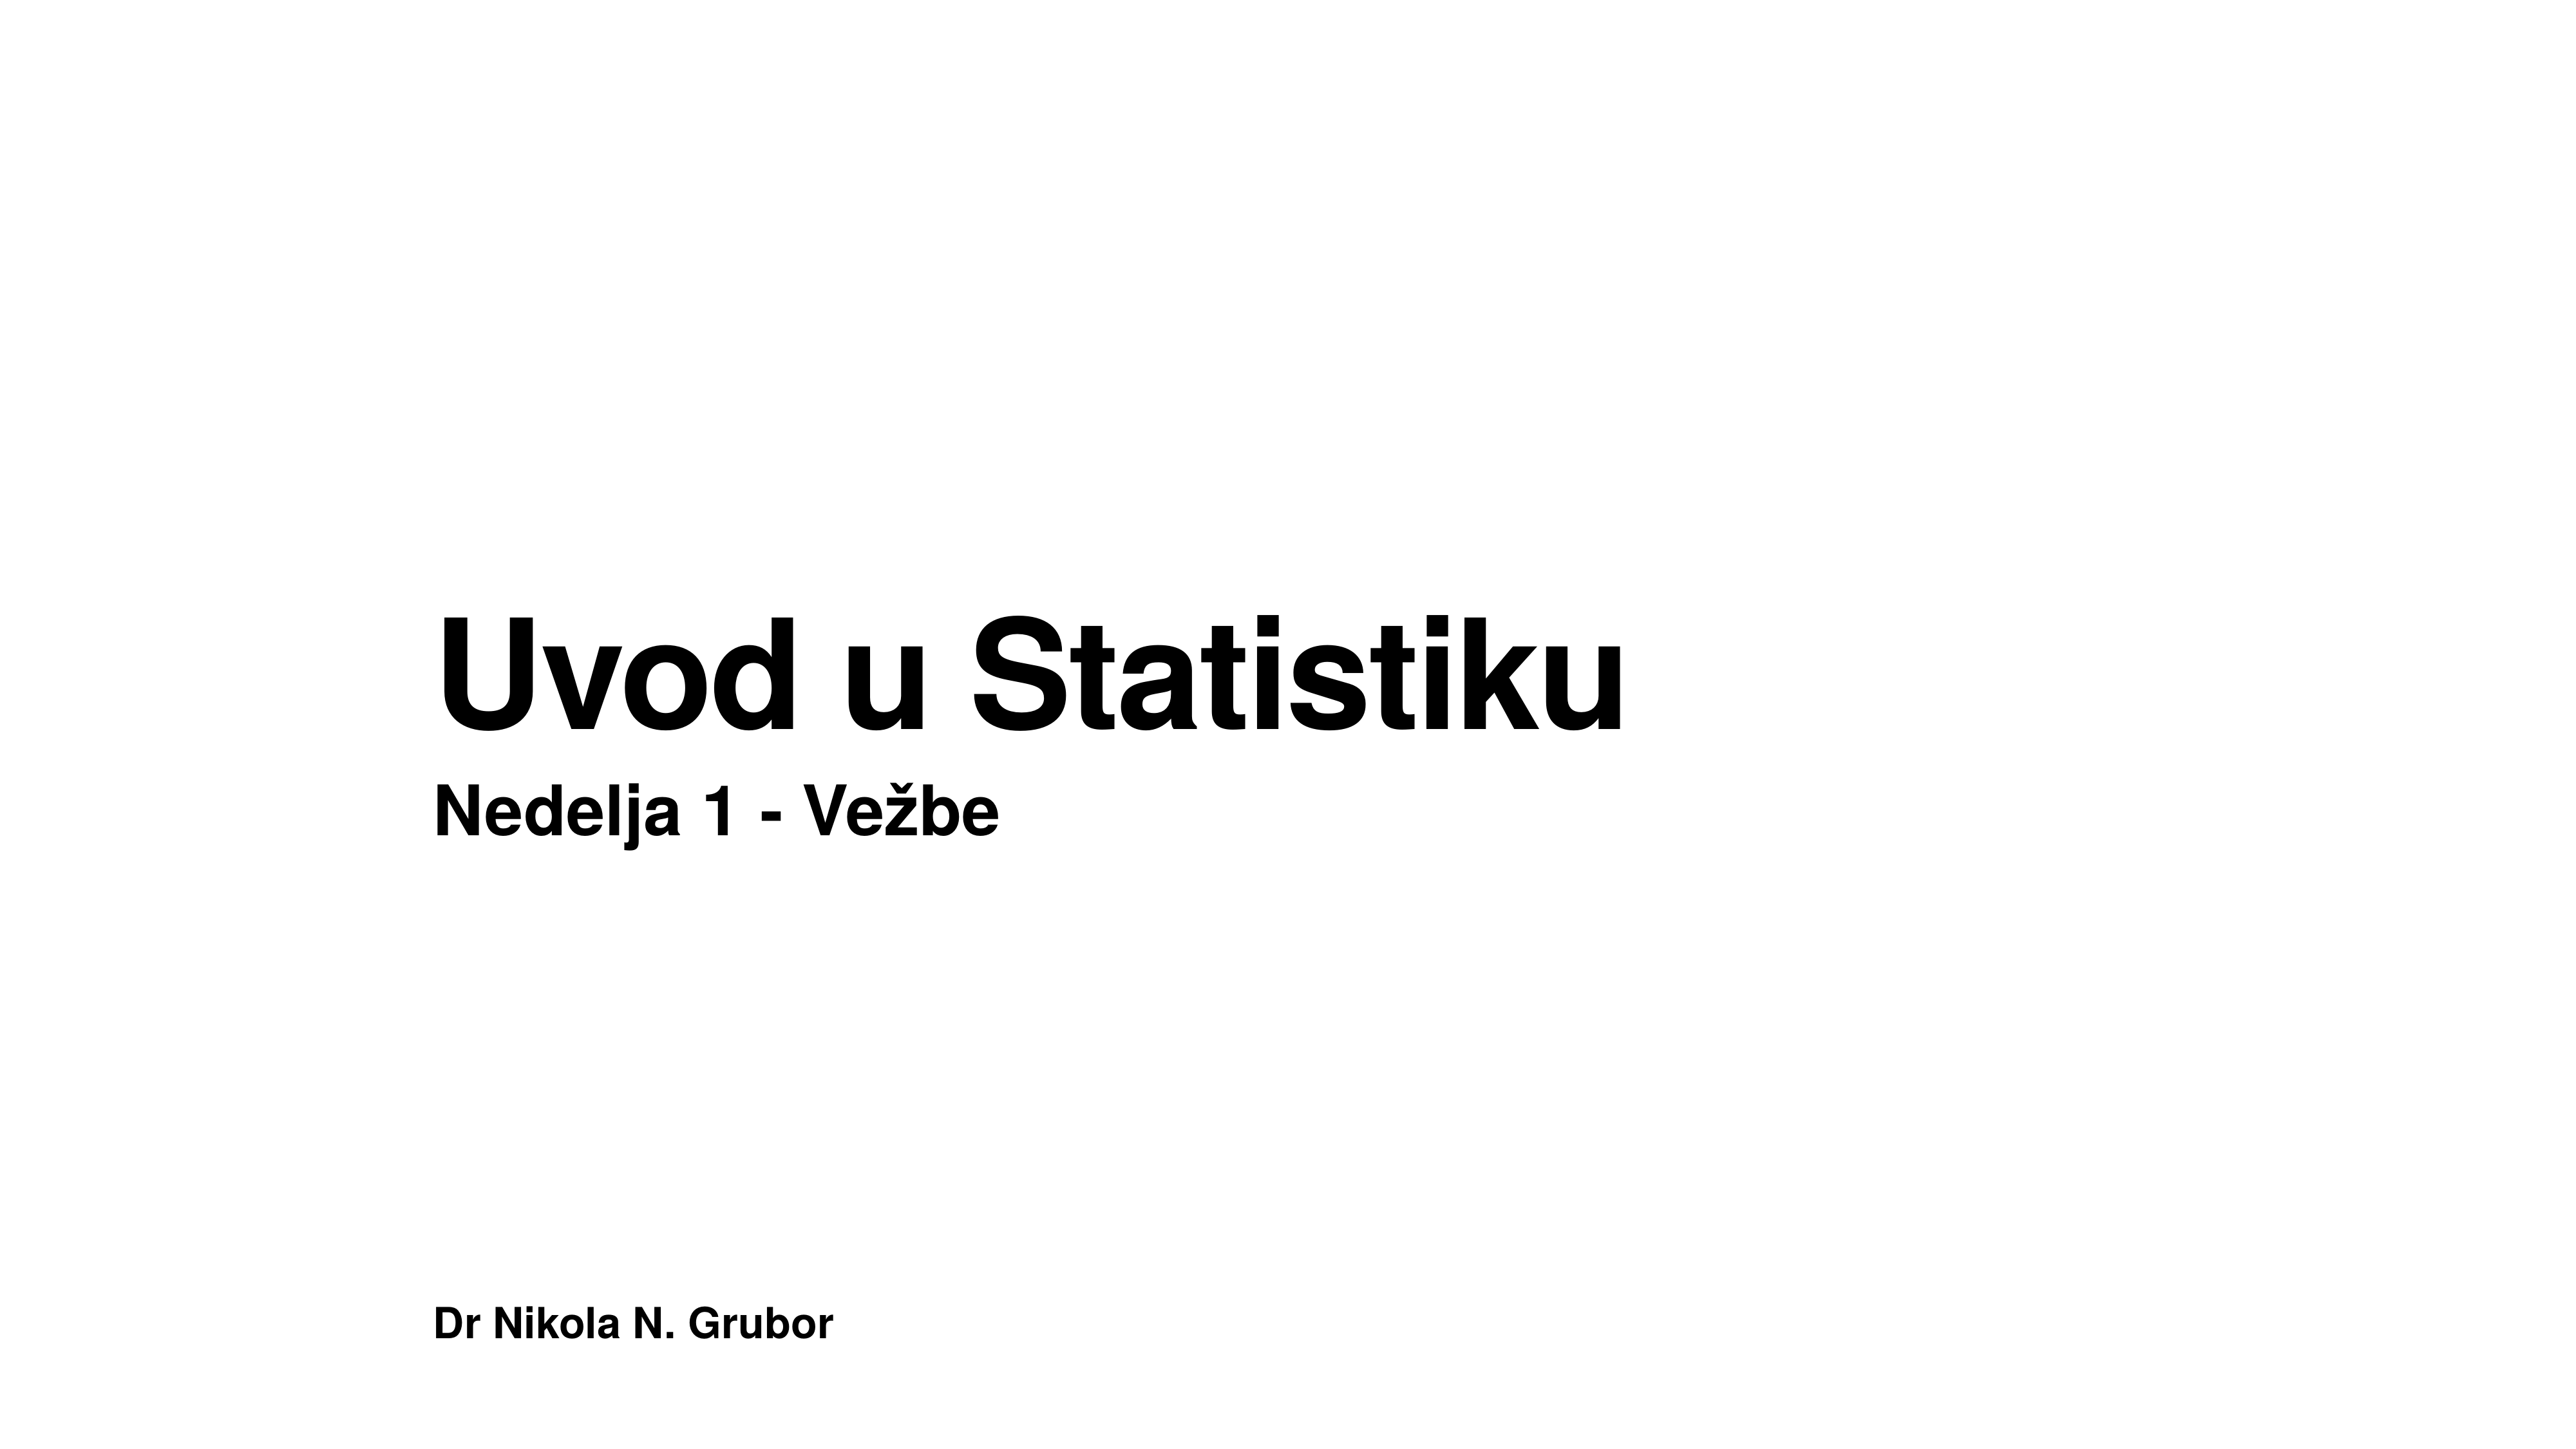

# Uvod u Statistiku
Nedelja 1 - Vežbe
Dr Nikola N. Grubor